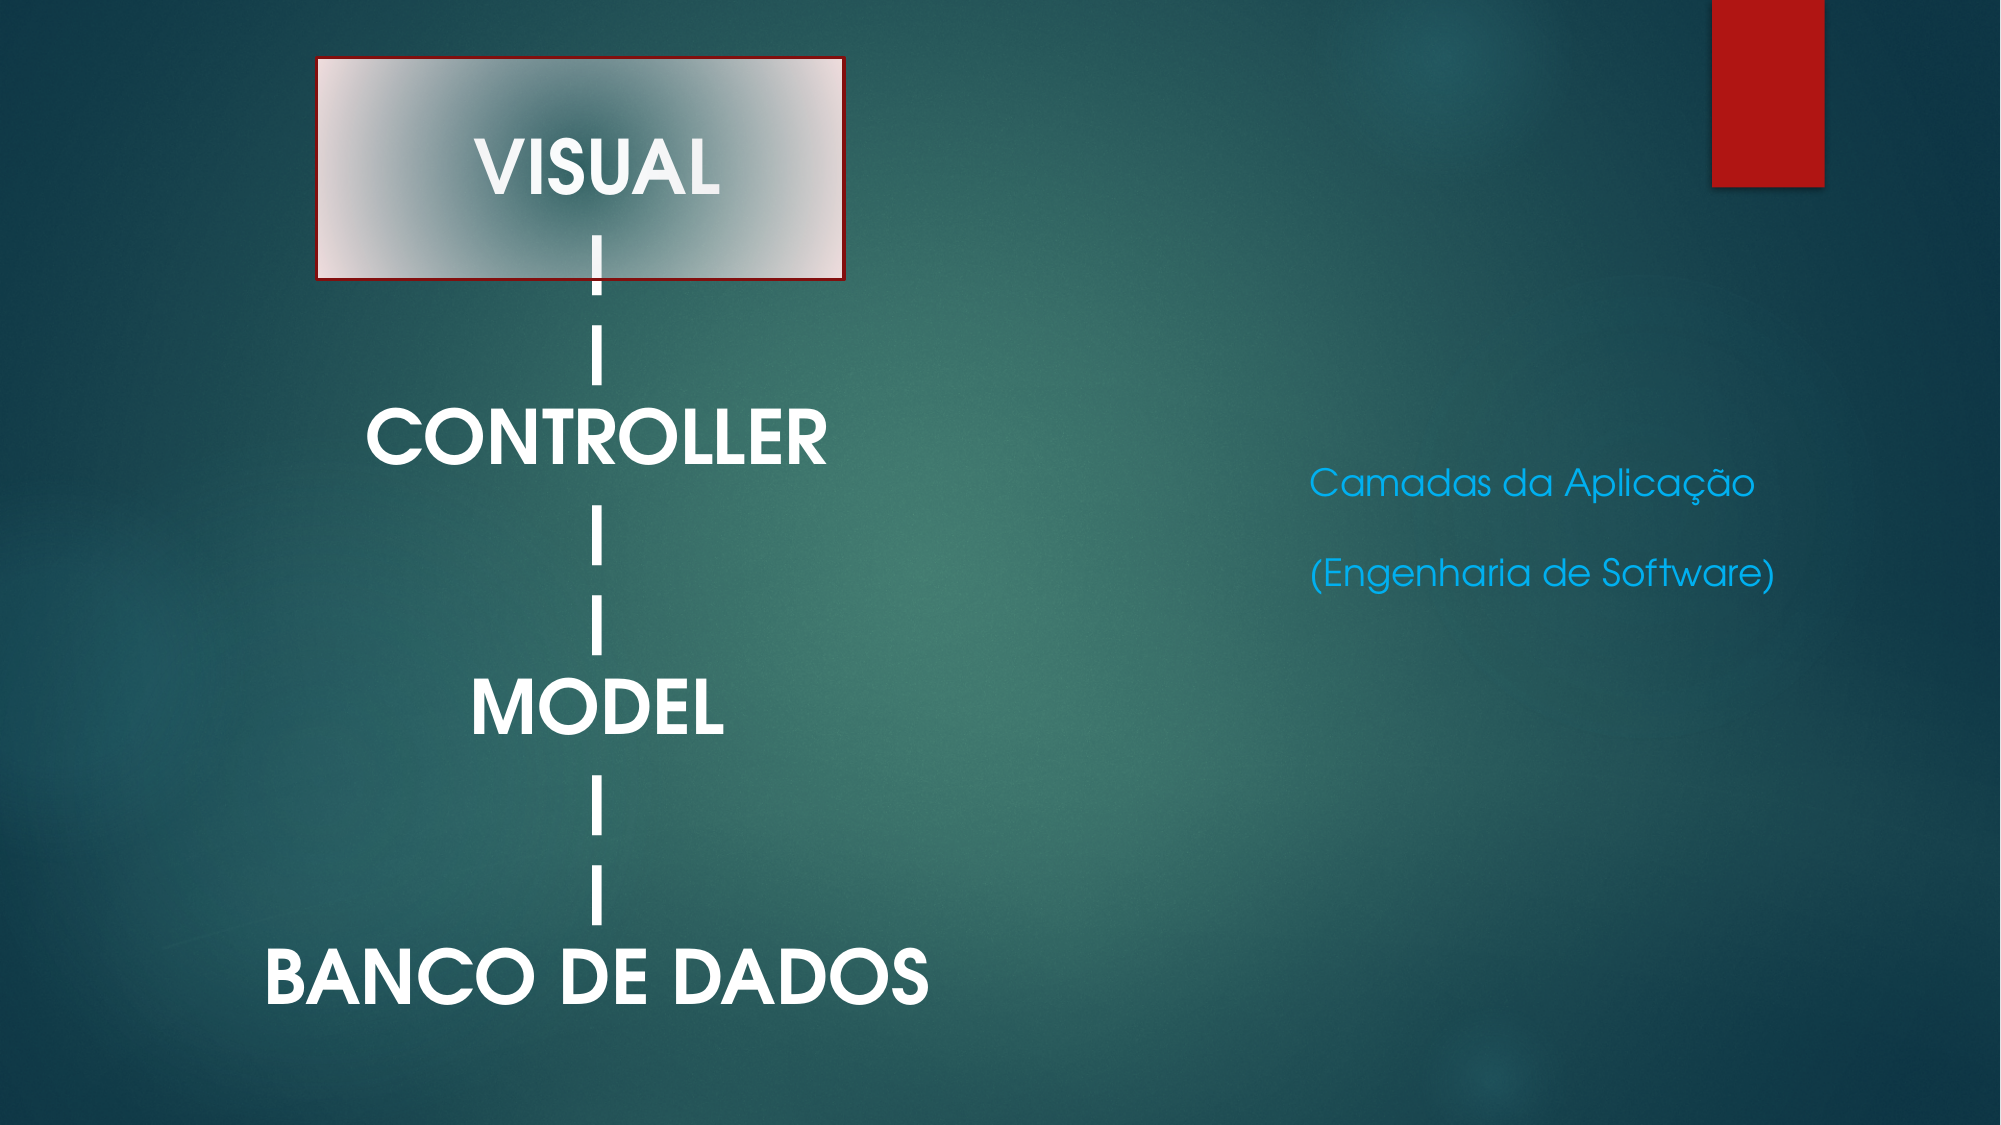

VISUAL
|
|
CONTROLLER
|
|
MODEL
|
|
BANCO DE DADOS
Camadas da Aplicação

(Engenharia de Software)